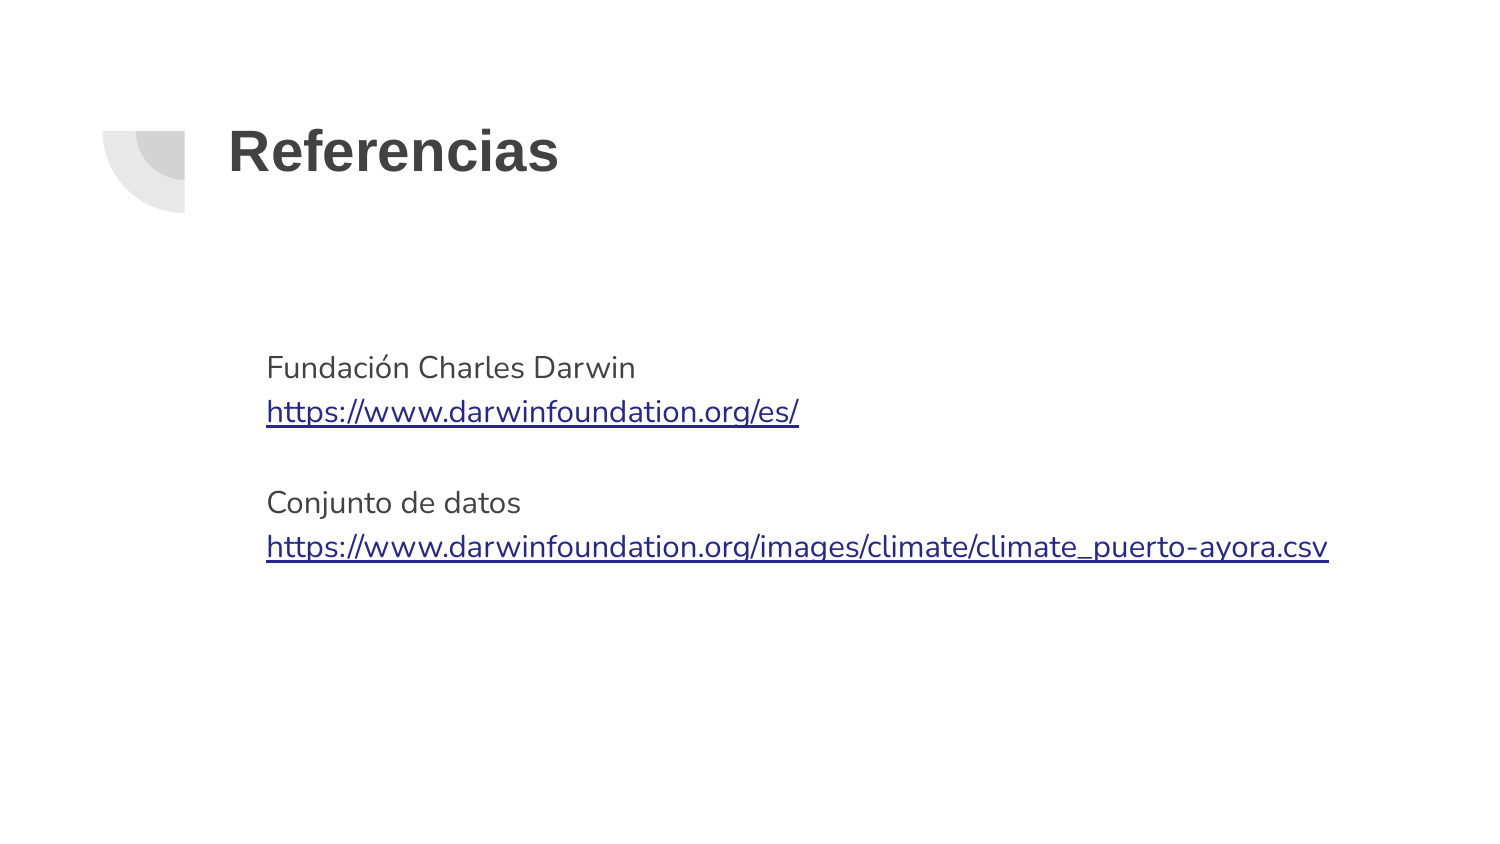

# Referencias
Fundación Charles Darwin
https://www.darwinfoundation.org/es/

Conjunto de datos
https://www.darwinfoundation.org/images/climate/climate_puerto-ayora.csv